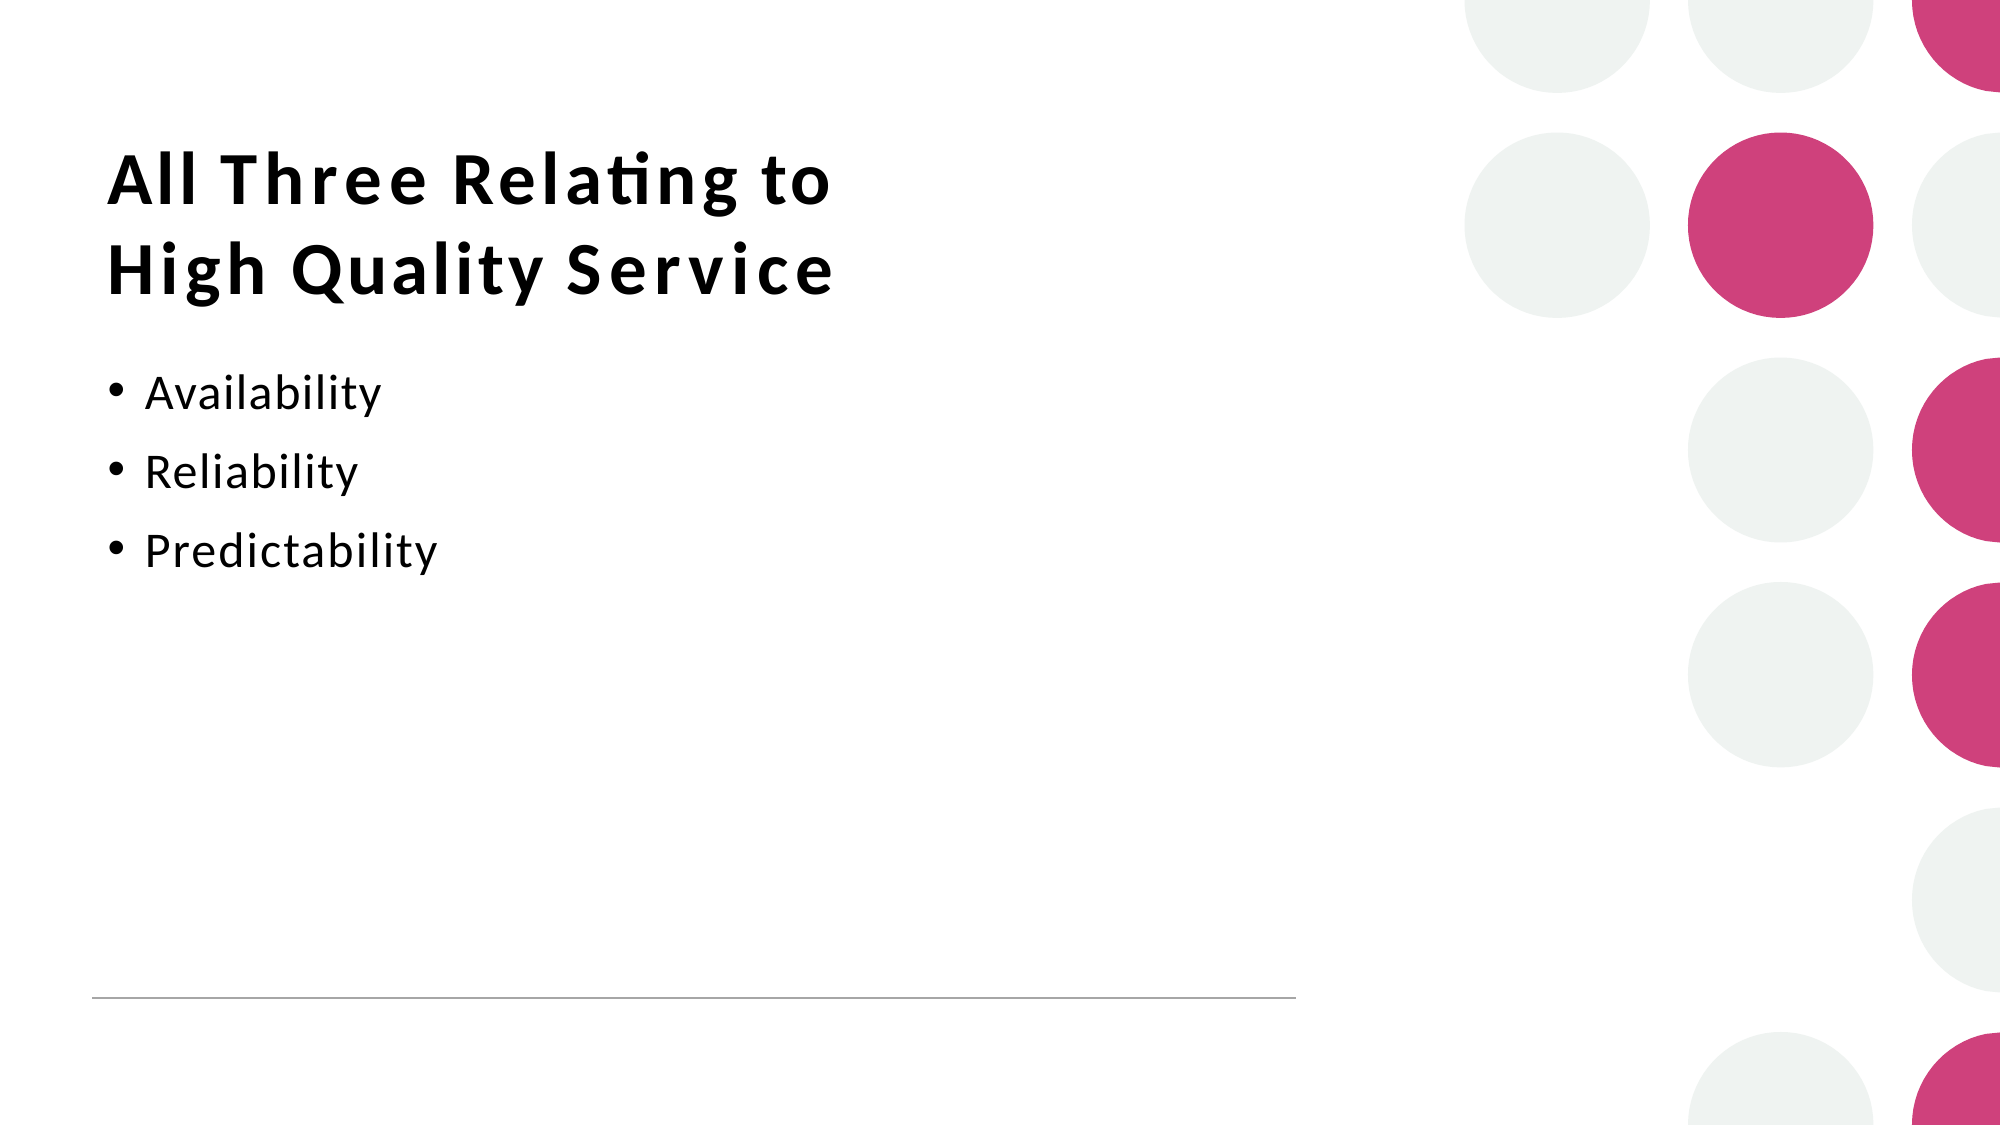

# All Three Relating to High Quality Service
Availability
Reliability
Predictability